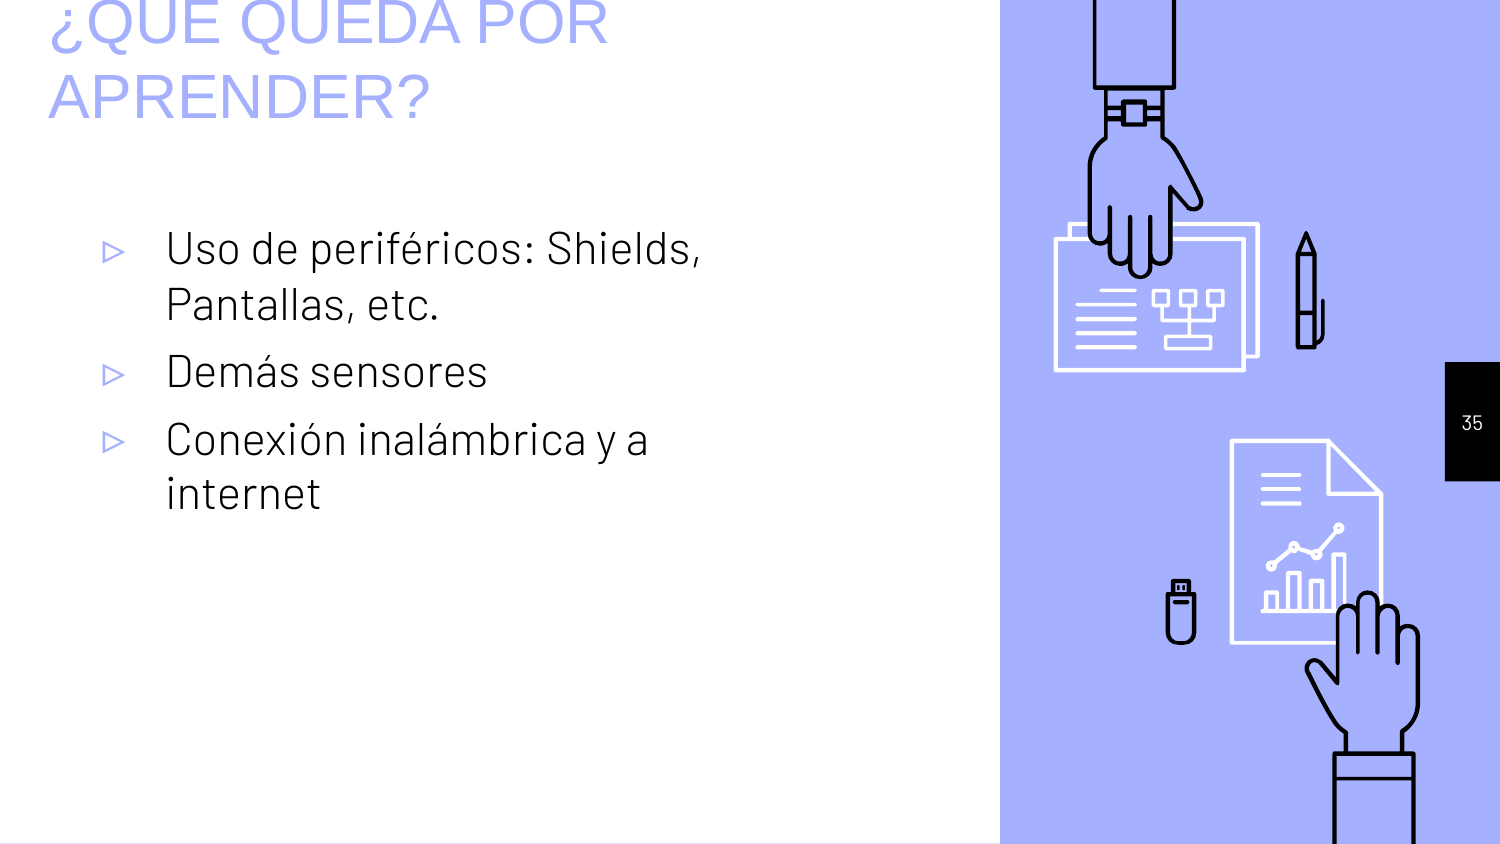

# ¿QUÉ QUEDA POR APRENDER?
Uso de periféricos: Shields, Pantallas, etc.
Demás sensores
Conexión inalámbrica y a internet

35